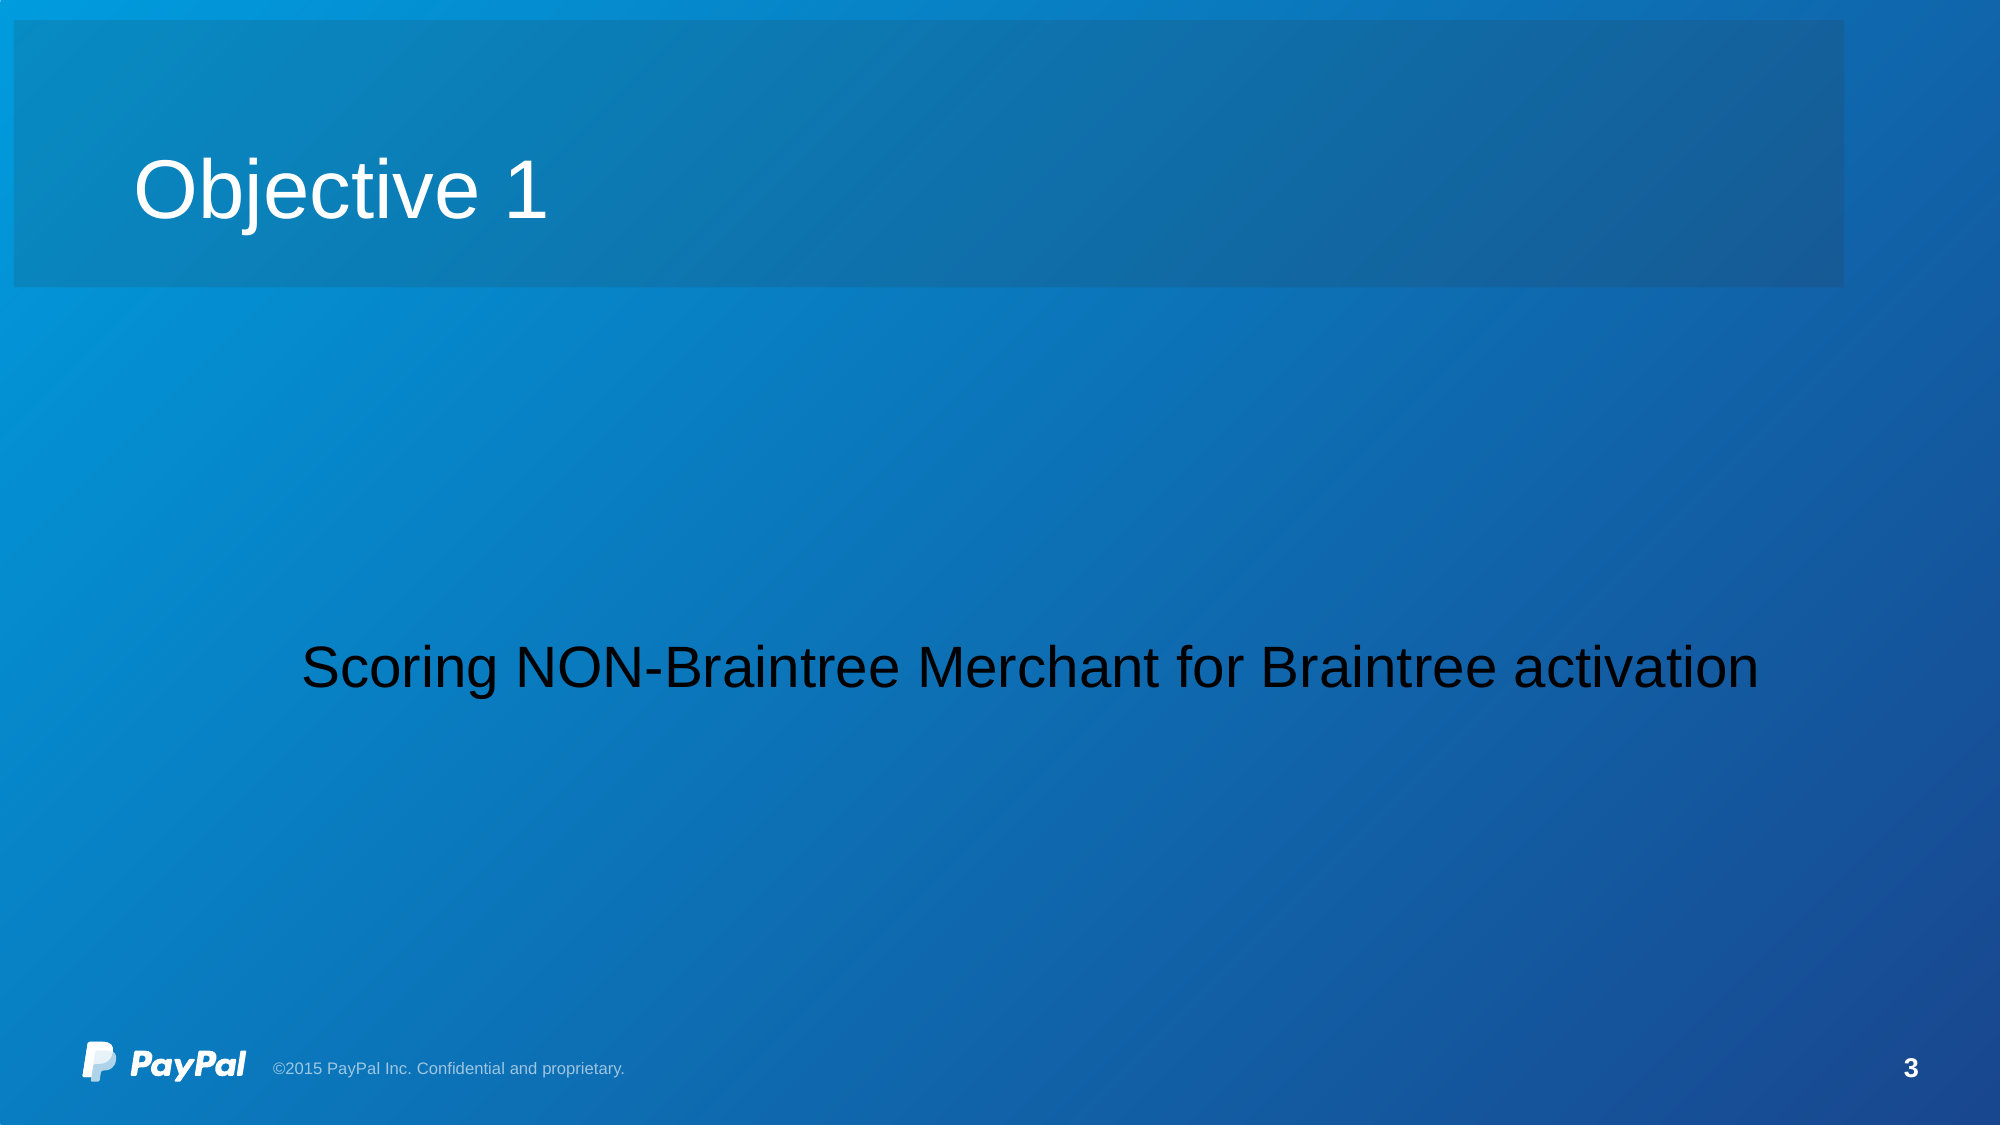

# Objective 1

Scoring NON-Braintree Merchant for Braintree activation

©2015 PayPal Inc. Confidential and proprietary.
3